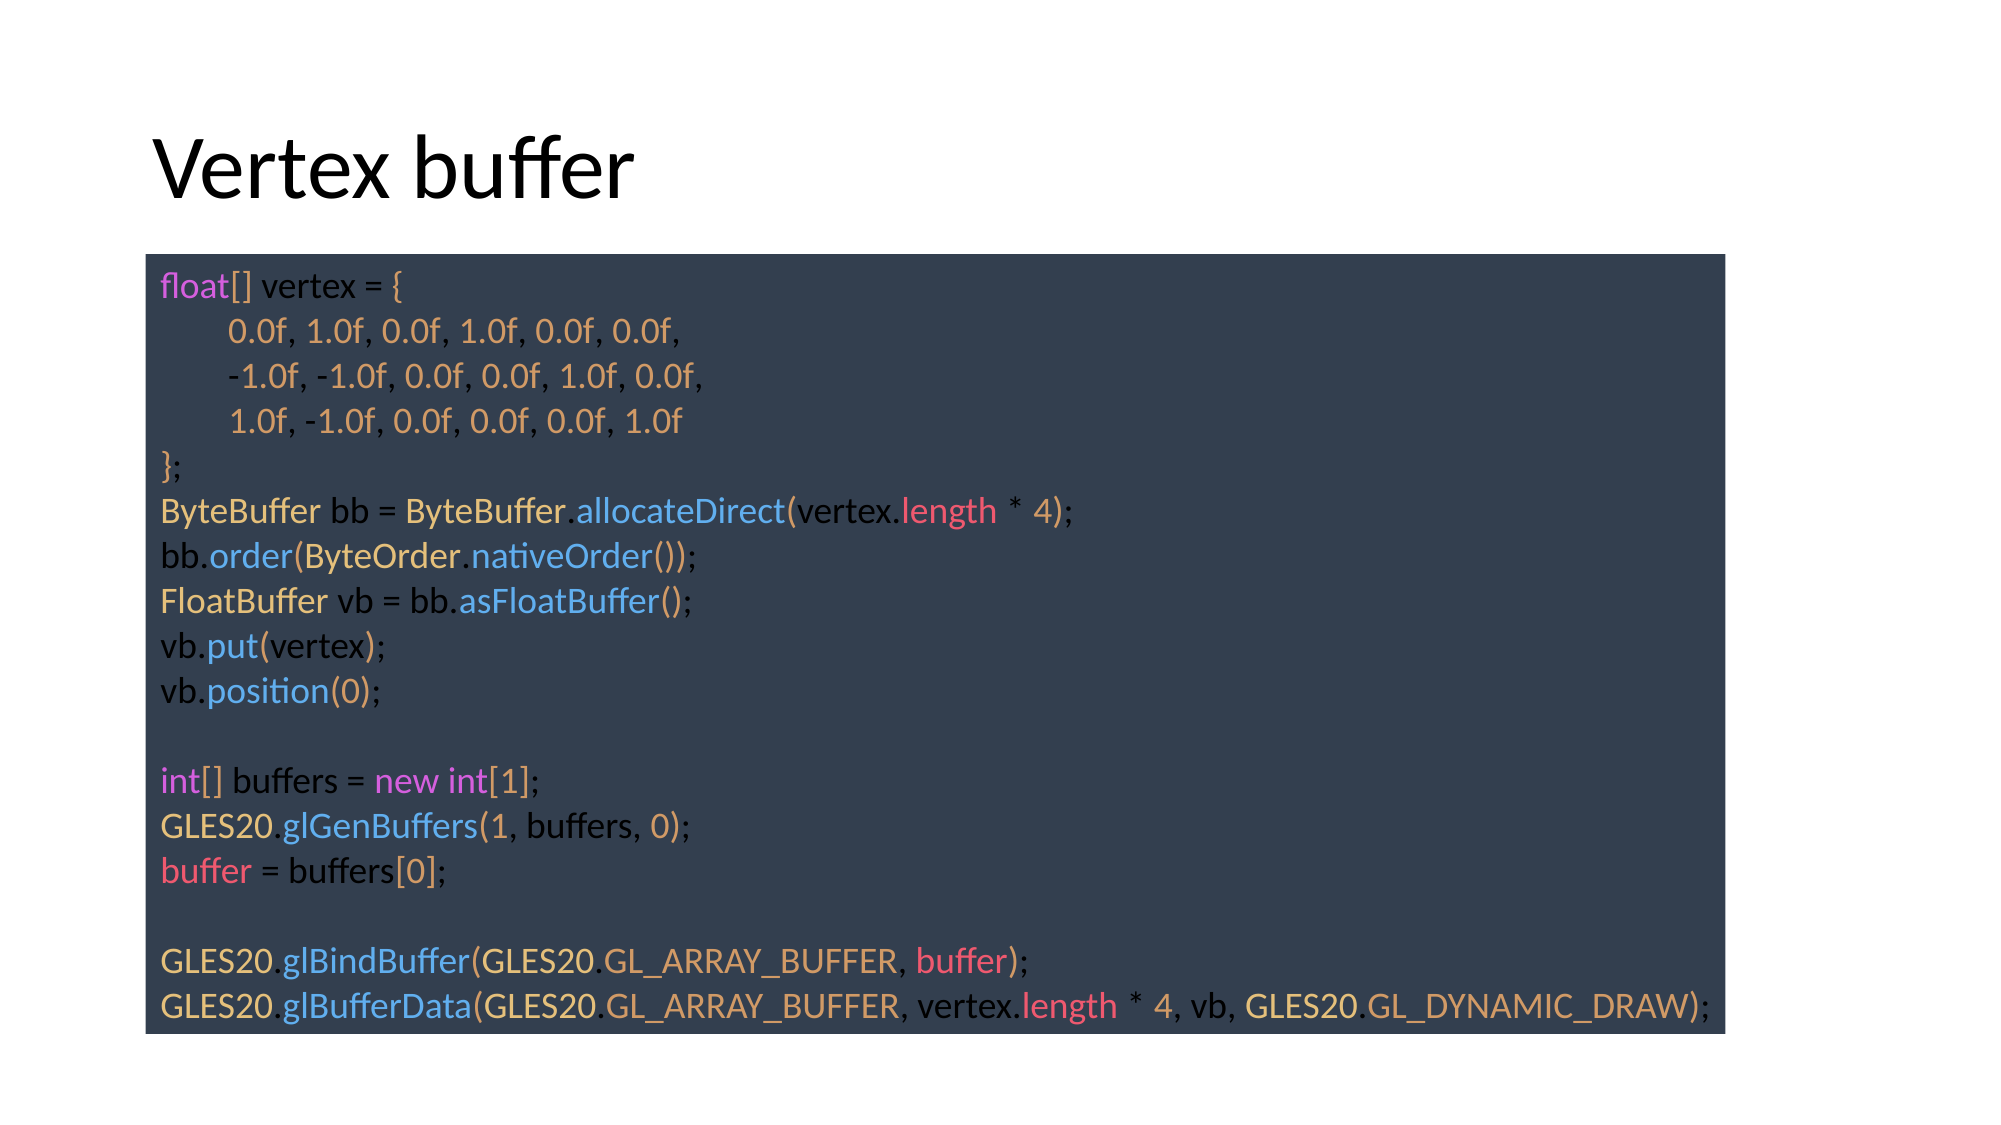

# Vertex buffer
float[] vertex = {
        0.0f, 1.0f, 0.0f, 1.0f, 0.0f, 0.0f,
        -1.0f, -1.0f, 0.0f, 0.0f, 1.0f, 0.0f,
        1.0f, -1.0f, 0.0f, 0.0f, 0.0f, 1.0f
};
ByteBuffer bb = ByteBuffer.allocateDirect(vertex.length * 4);
bb.order(ByteOrder.nativeOrder());
FloatBuffer vb = bb.asFloatBuffer();
vb.put(vertex);
vb.position(0);
int[] buffers = new int[1];
GLES20.glGenBuffers(1, buffers, 0);
buffer = buffers[0];
GLES20.glBindBuffer(GLES20.GL_ARRAY_BUFFER, buffer);
GLES20.glBufferData(GLES20.GL_ARRAY_BUFFER, vertex.length * 4, vb, GLES20.GL_DYNAMIC_DRAW);